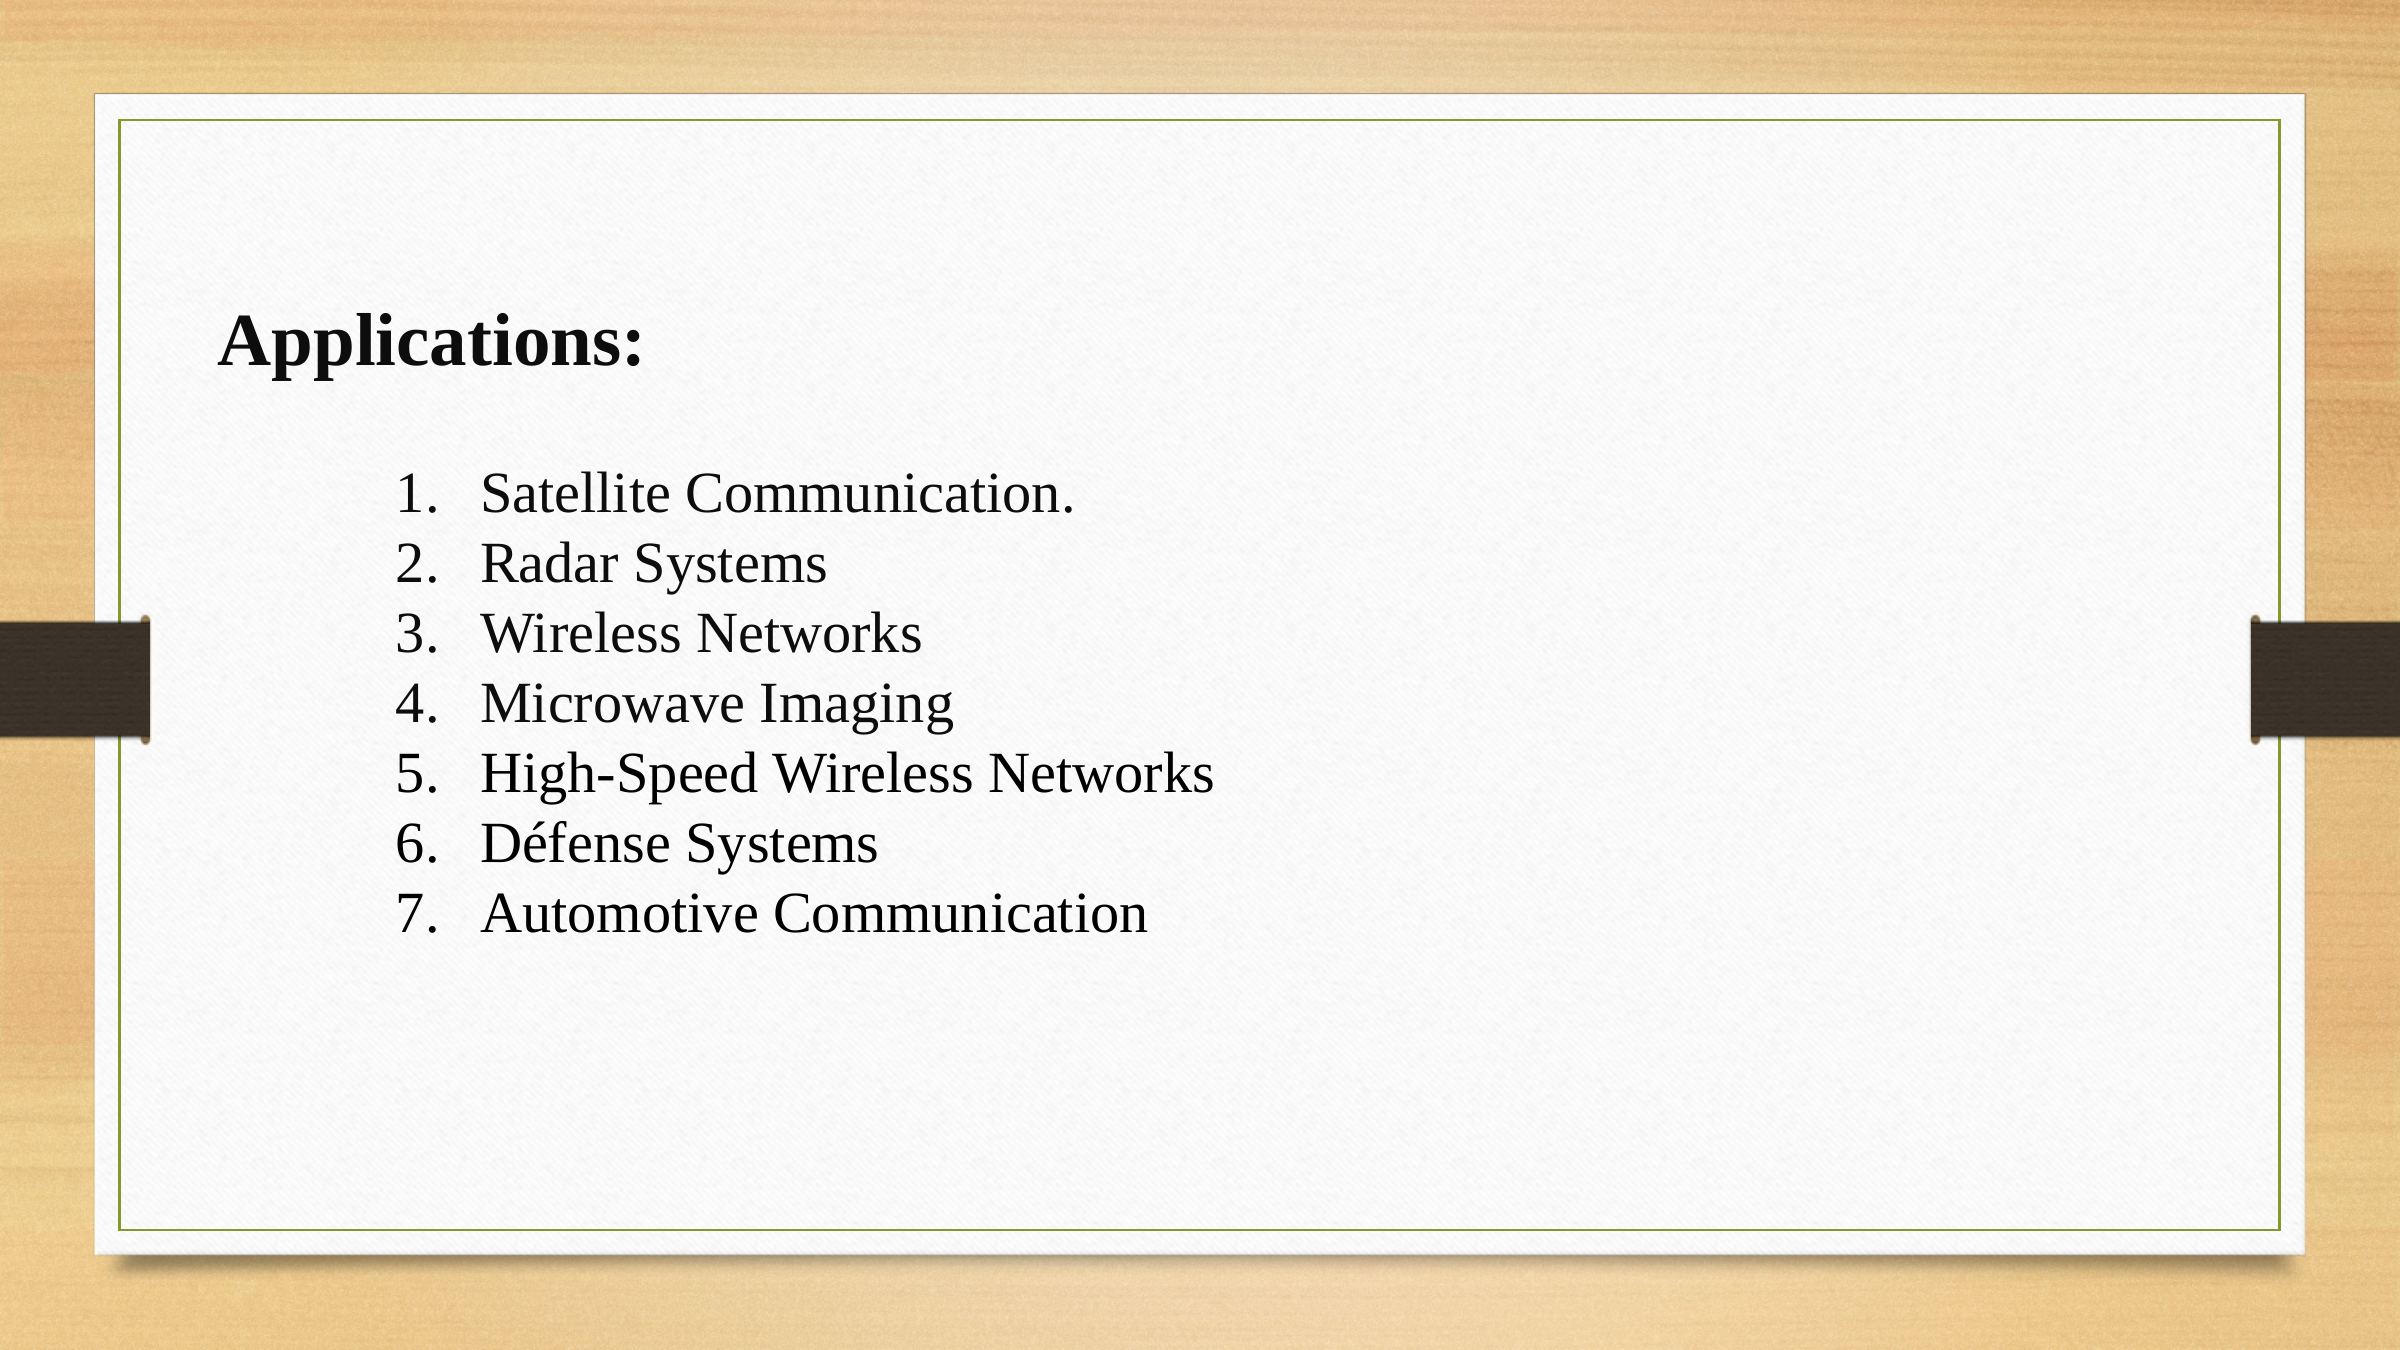

Applications:
Satellite Communication.
Radar Systems
Wireless Networks
Microwave Imaging
High-Speed Wireless Networks
Défense Systems
Automotive Communication